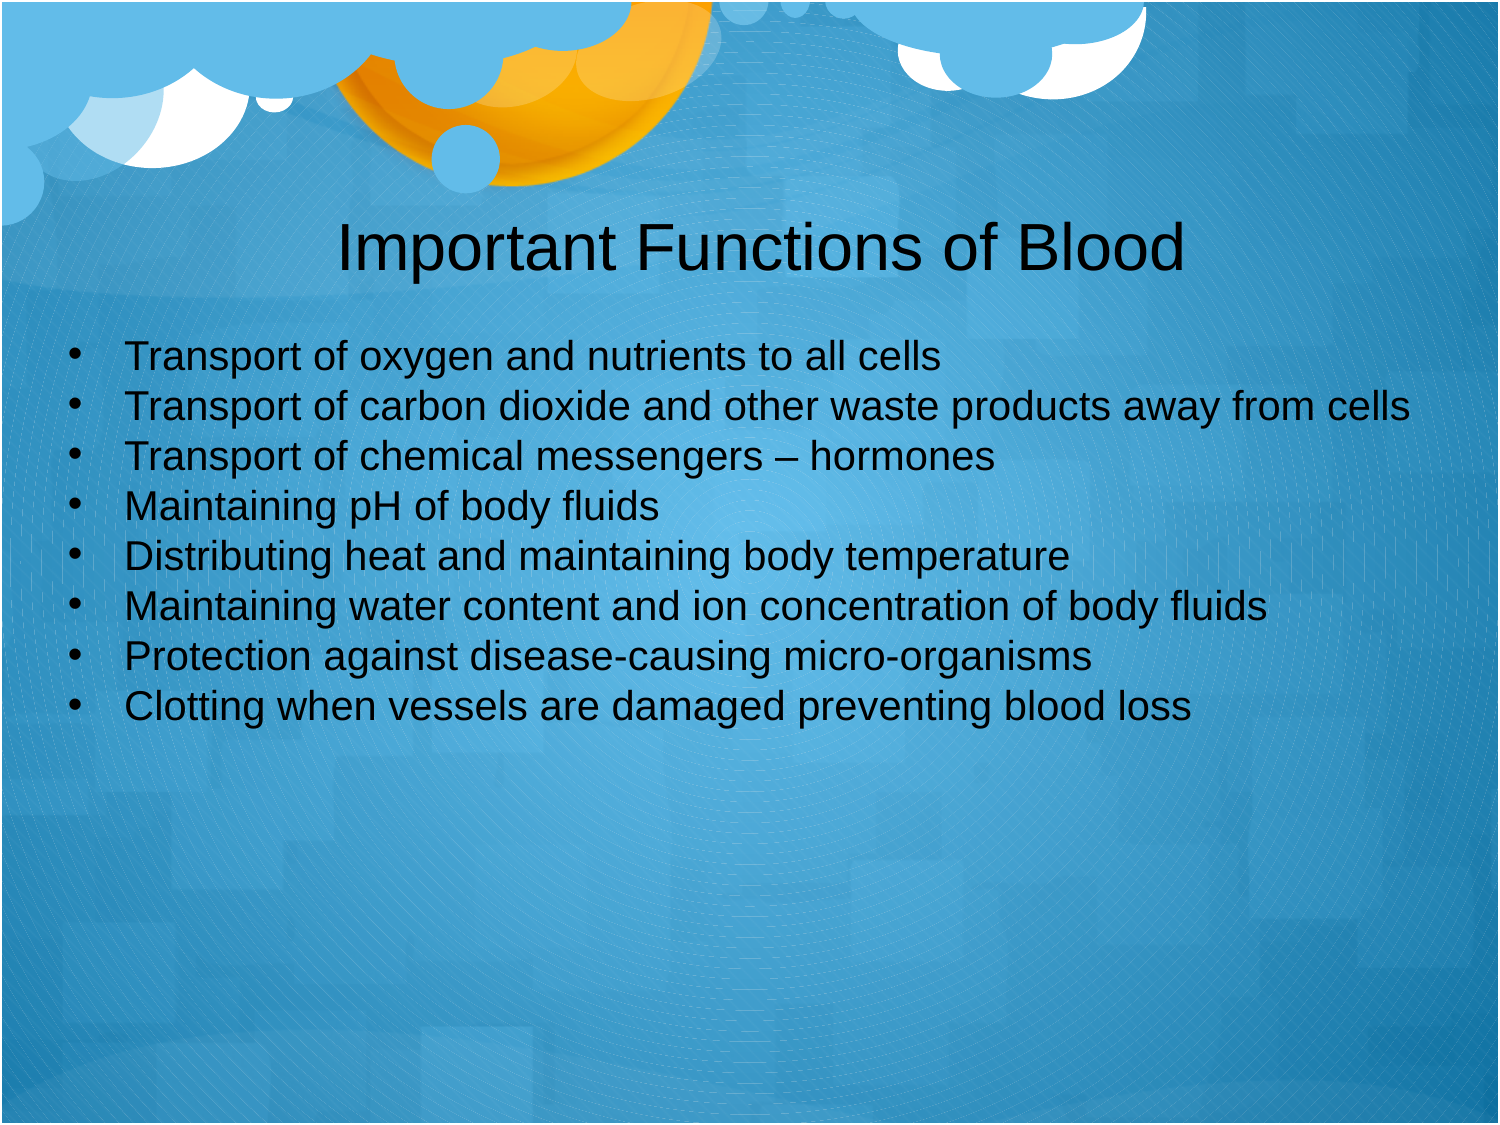

Important Functions of Blood

Transport of oxygen and nutrients to all cells
Transport of carbon dioxide and other waste products away from cells
Transport of chemical messengers – hormones
Maintaining pH of body fluids
Distributing heat and maintaining body temperature
Maintaining water content and ion concentration of body fluids
Protection against disease-causing micro-organisms
Clotting when vessels are damaged preventing blood loss